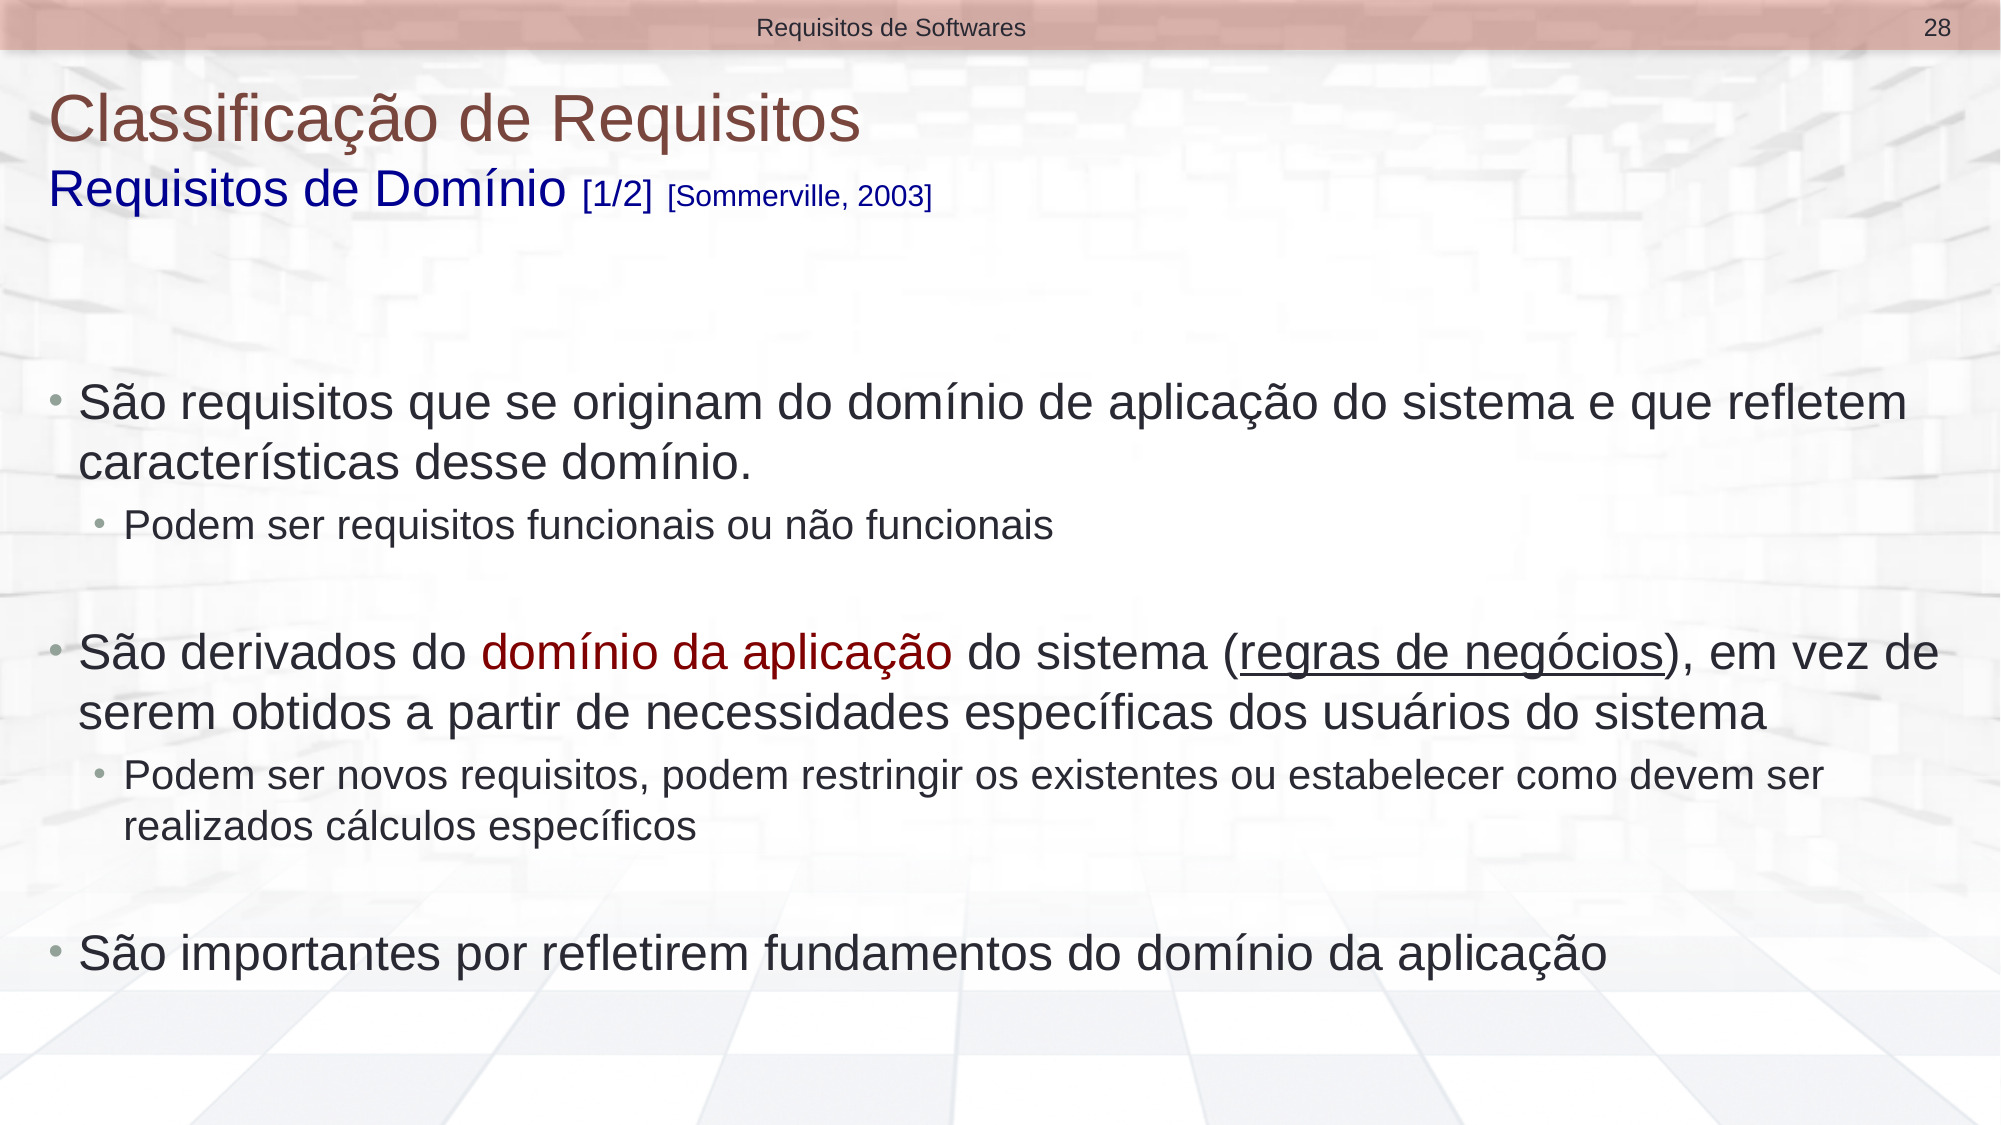

28
Requisitos de Softwares
# Classificação de Requisitos Requisitos de Domínio [1/2] [Sommerville, 2003]
São requisitos que se originam do domínio de aplicação do sistema e que refletem características desse domínio.
Podem ser requisitos funcionais ou não funcionais

São derivados do domínio da aplicação do sistema (regras de negócios), em vez de serem obtidos a partir de necessidades específicas dos usuários do sistema
Podem ser novos requisitos, podem restringir os existentes ou estabelecer como devem ser realizados cálculos específicos

São importantes por refletirem fundamentos do domínio da aplicação